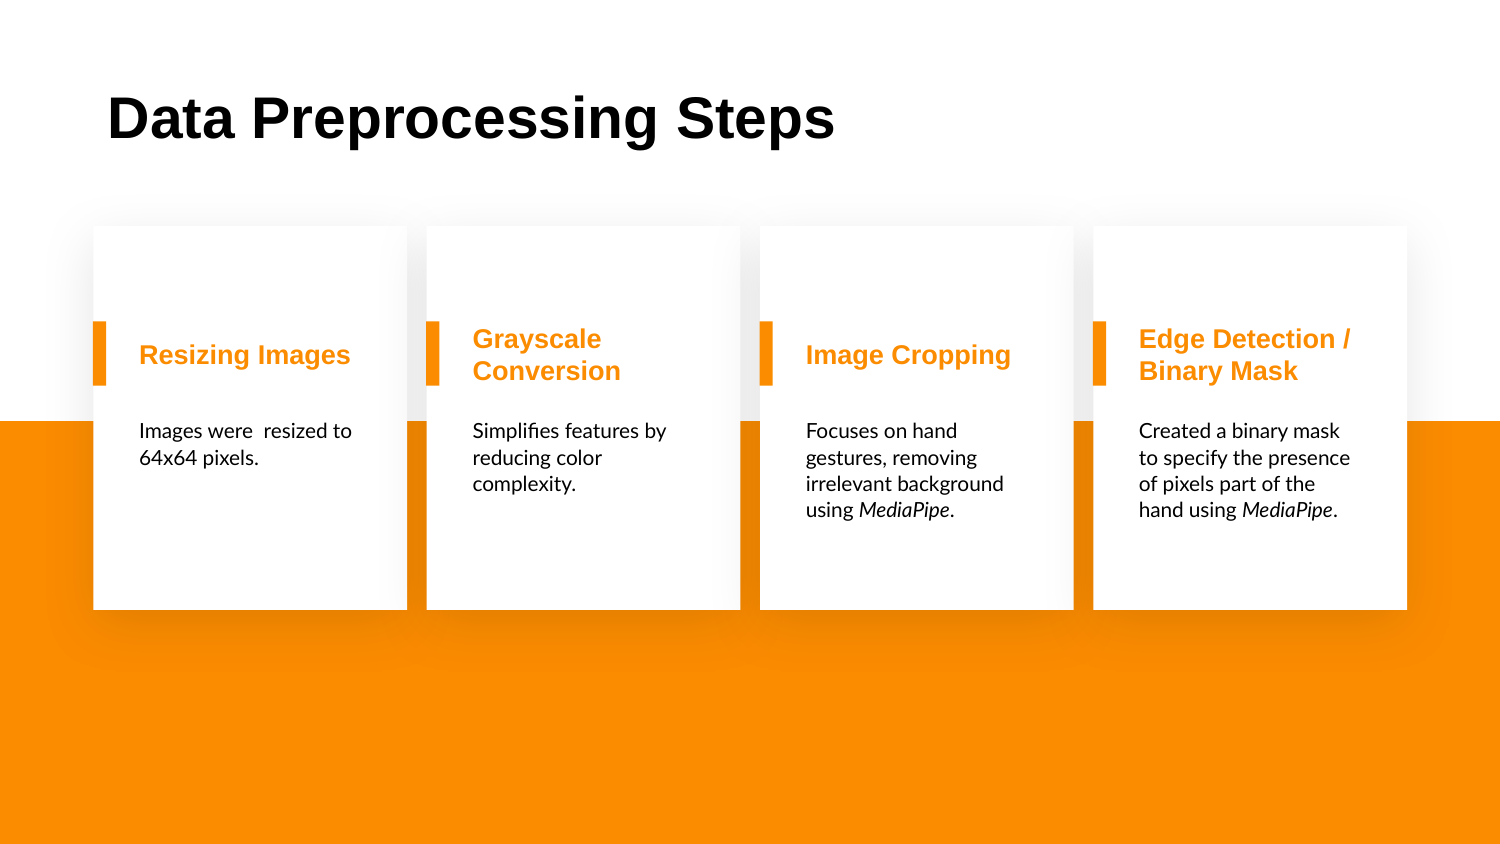

# Data Preprocessing Steps
Resizing Images
Grayscale Conversion
Image Cropping
Edge Detection / Binary Mask
Images were  resized to 64x64 pixels.
Simplifies features by reducing color complexity.

Focuses on hand gestures, removing irrelevant background using MediaPipe.

Created a binary mask to specify the presence of pixels part of the hand using MediaPipe.